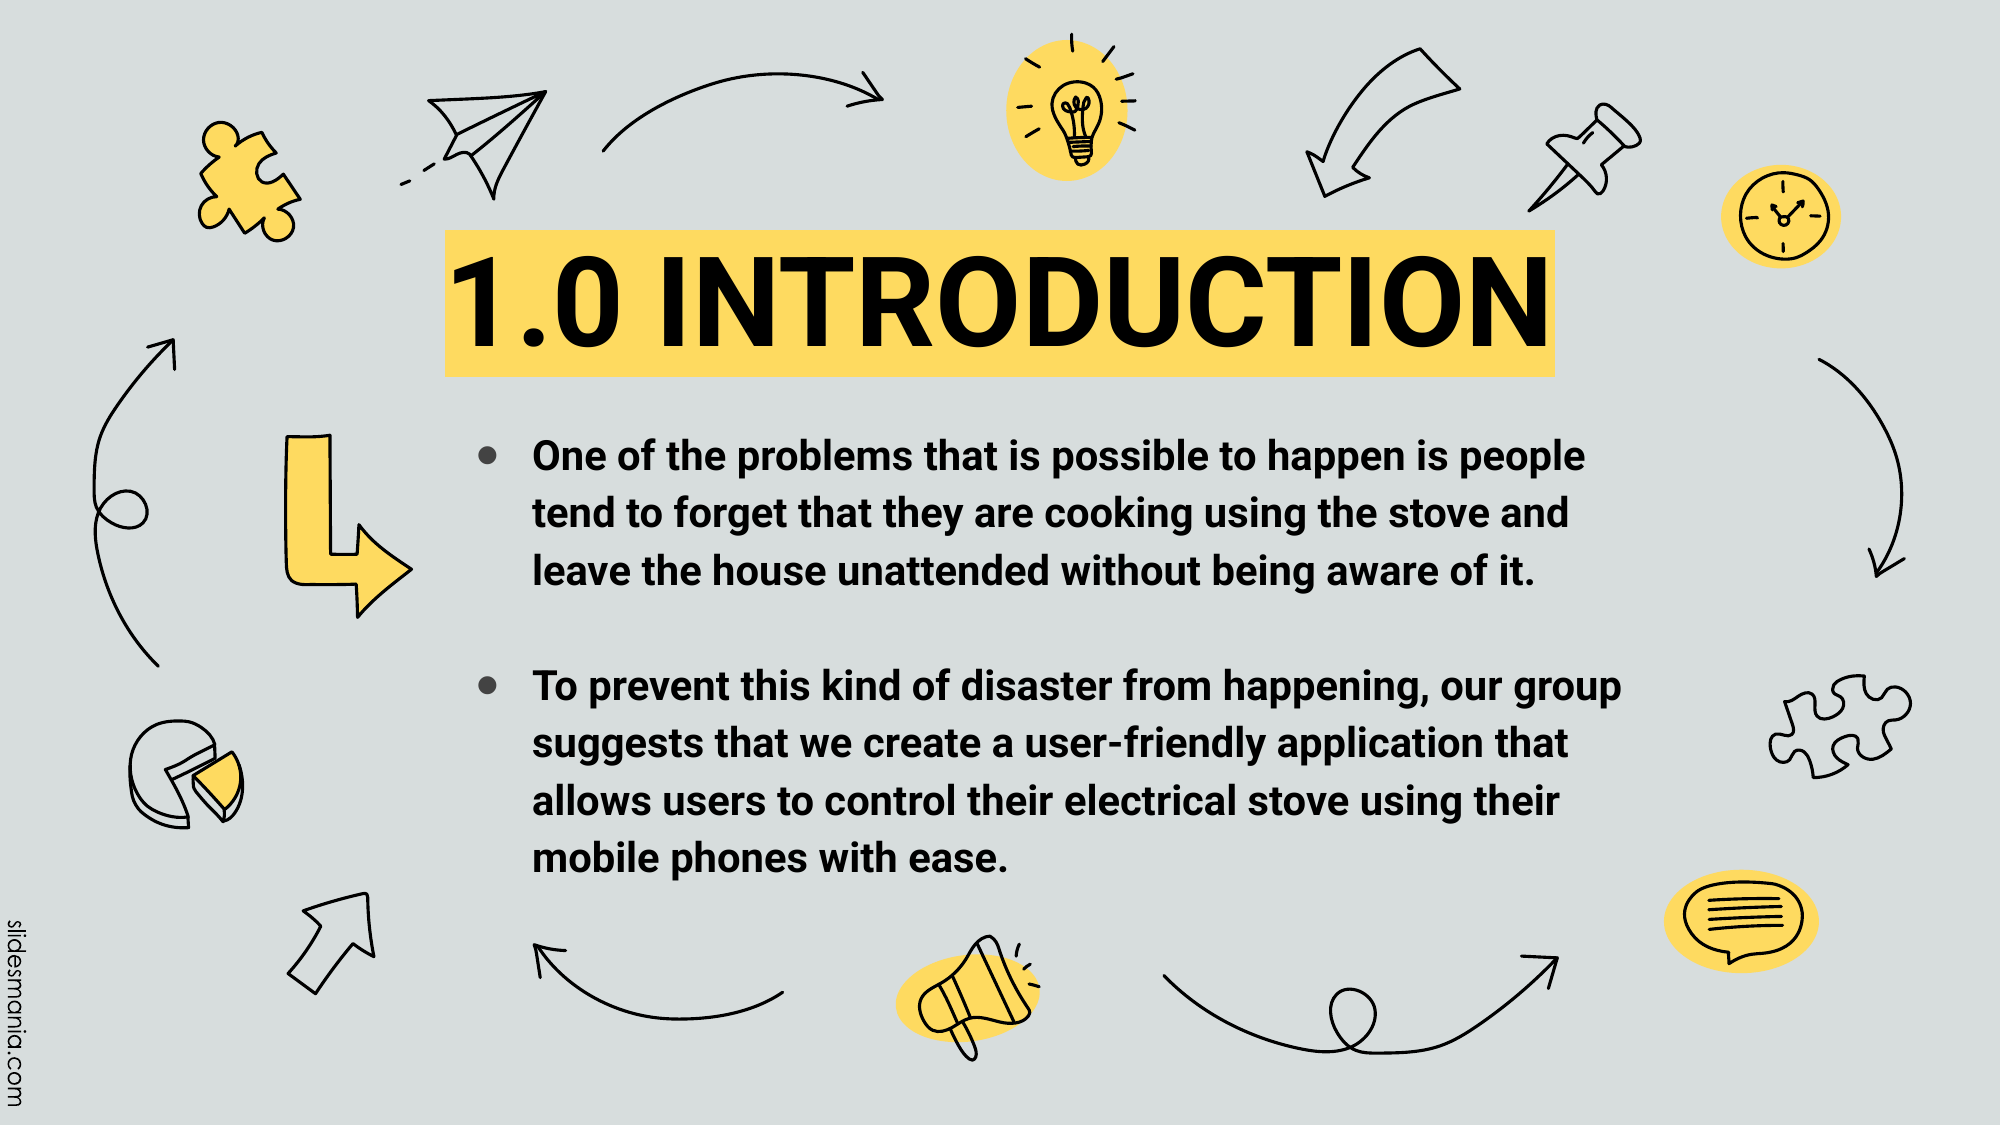

# 1.0 INTRODUCTION
One of the problems that is possible to happen is people tend to forget that they are cooking using the stove and leave the house unattended without being aware of it.

To prevent this kind of disaster from happening, our group suggests that we create a user-friendly application that allows users to control their electrical stove using their mobile phones with ease.